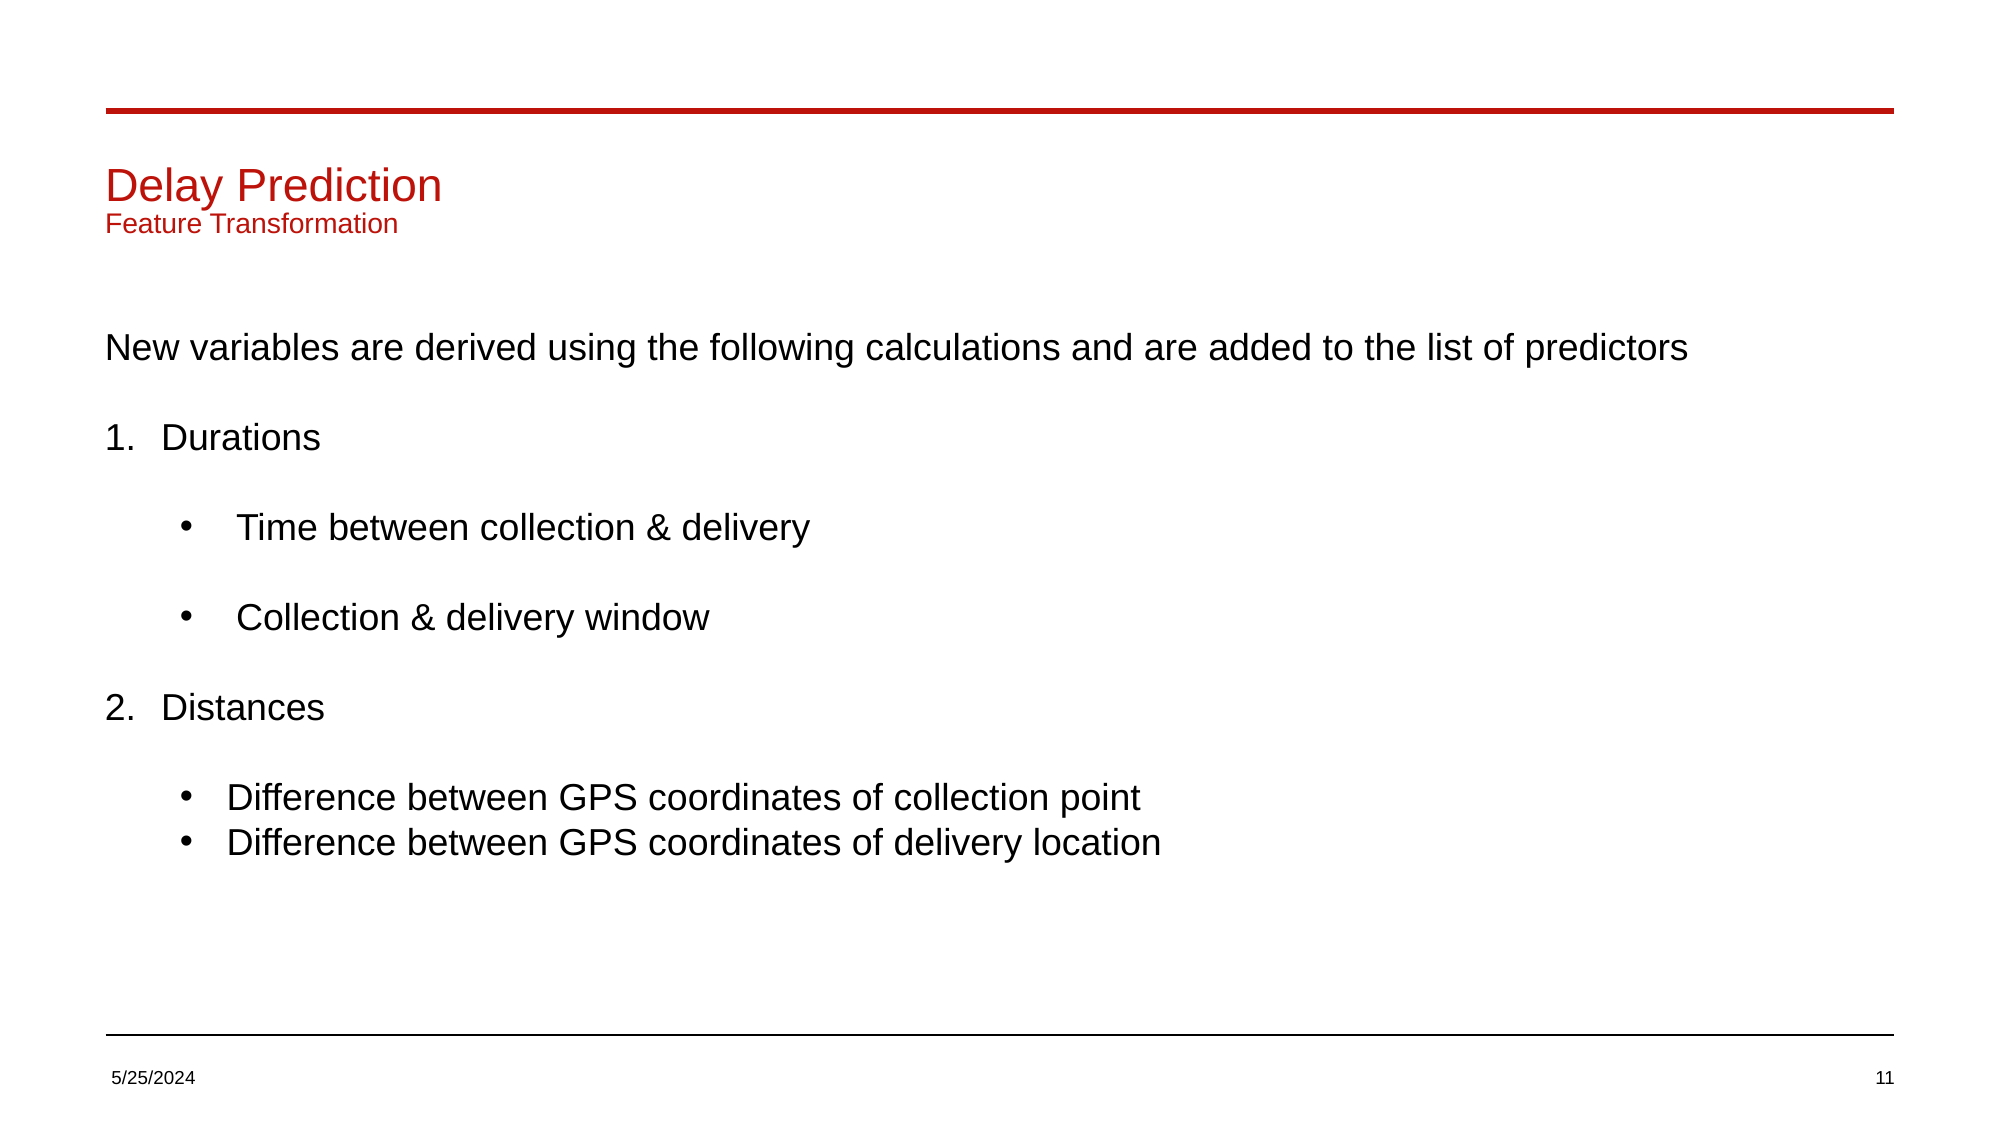

# Delay Prediction Feature Transformation
New variables are derived using the following calculations and are added to the list of predictors

Durations

Time between collection & delivery

Collection & delivery window

Distances

Difference between GPS coordinates of collection point
Difference between GPS coordinates of delivery location

5/25/2024
11